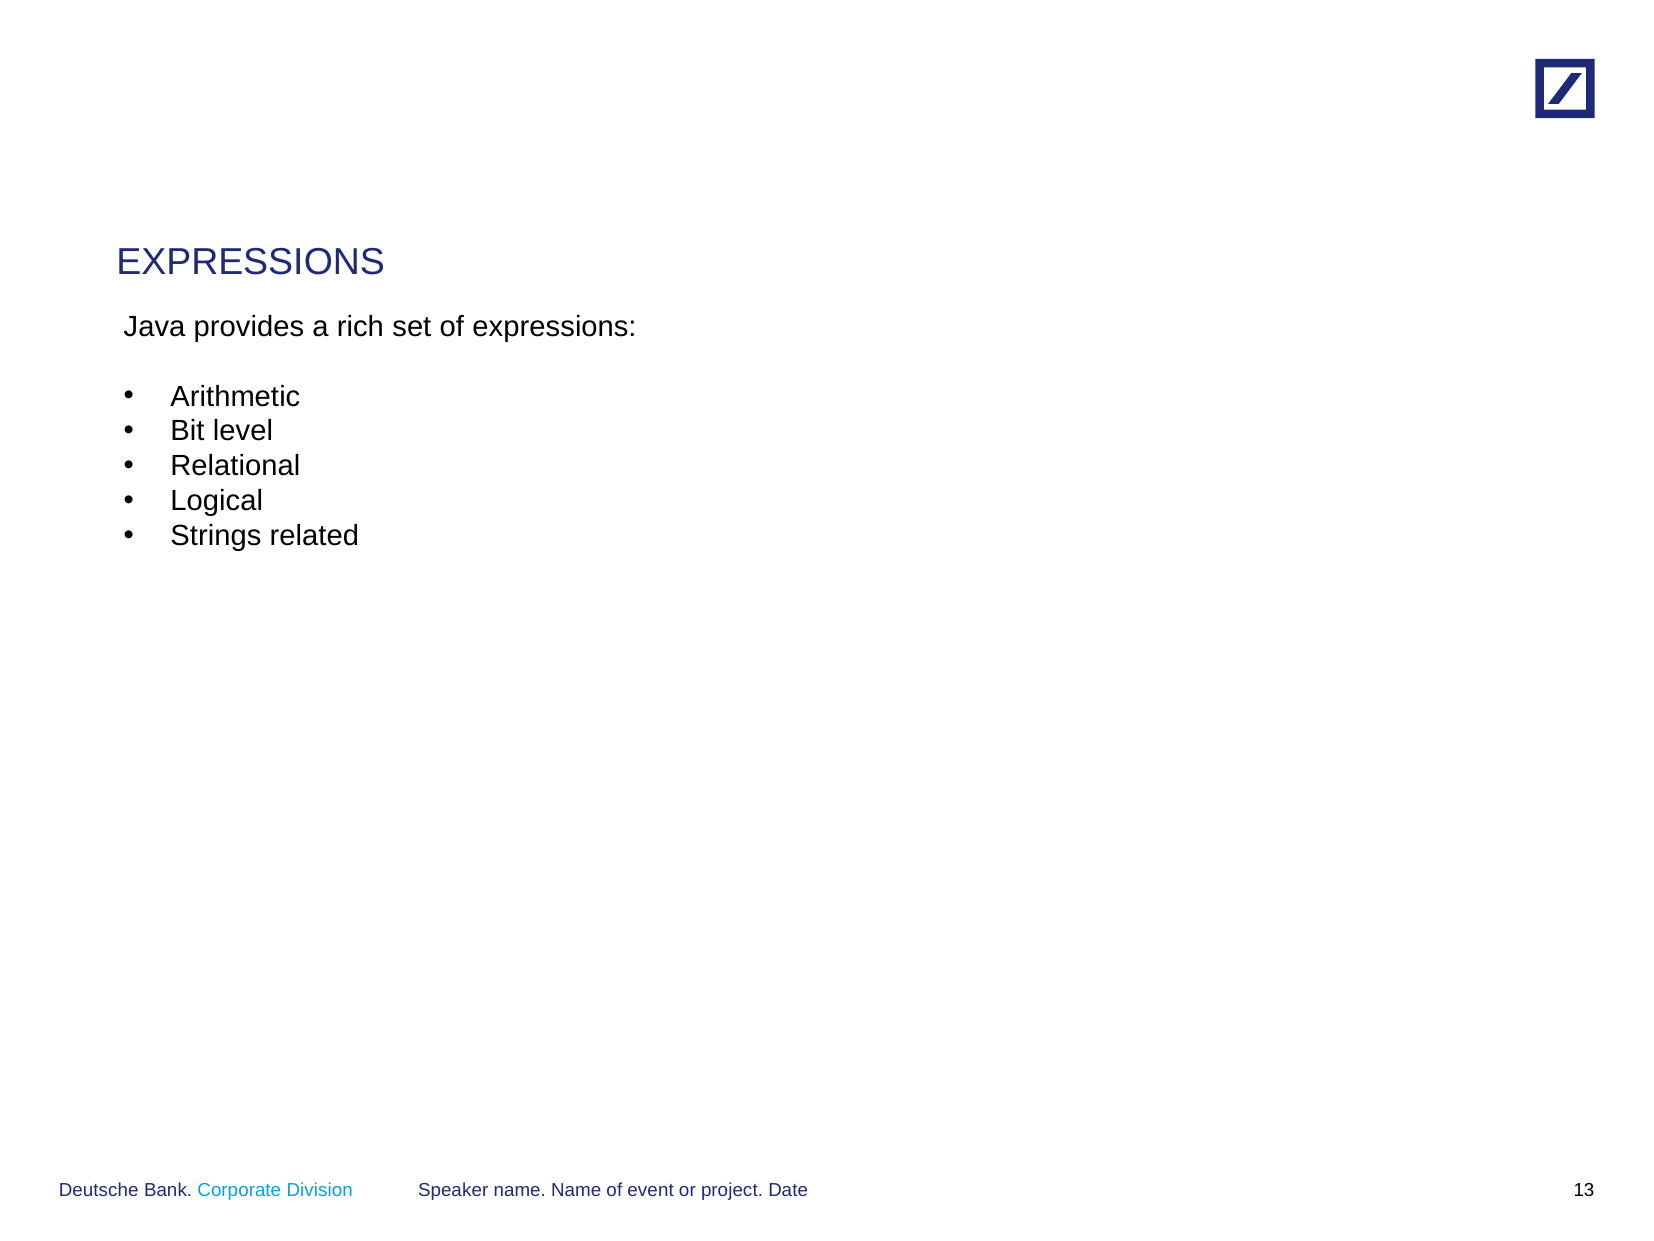

# EXPRESSIONS

Java provides a rich set of expressions:

Arithmetic
Bit level
Relational
Logical
Strings related

Speaker name. Name of event or project. Date
13